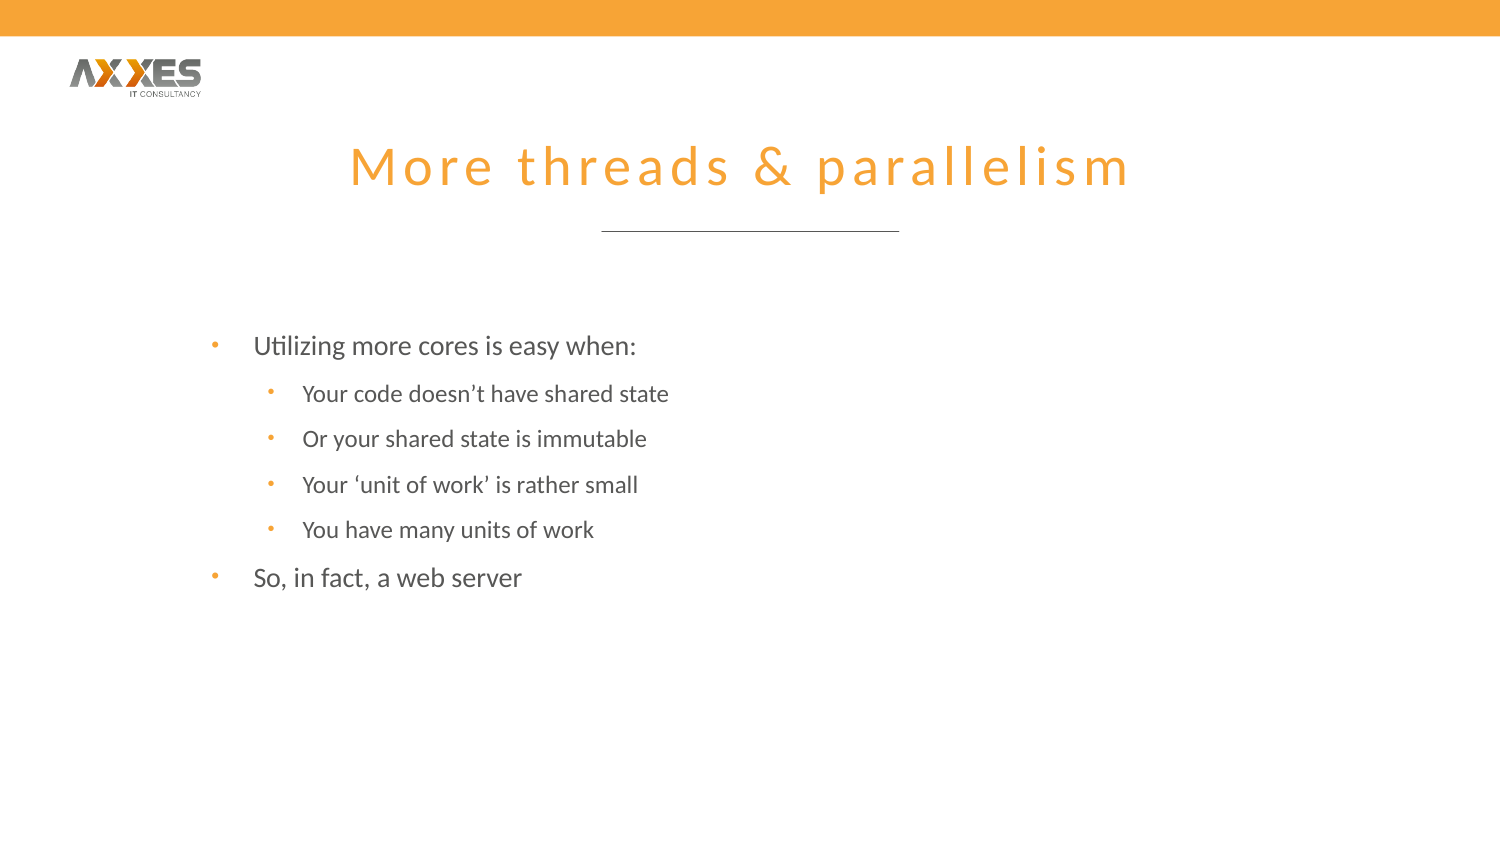

# More threads & parallelism
Utilizing more cores is easy when:
Your code doesn’t have shared state
Or your shared state is immutable
Your ‘unit of work’ is rather small
You have many units of work
So, in fact, a web server